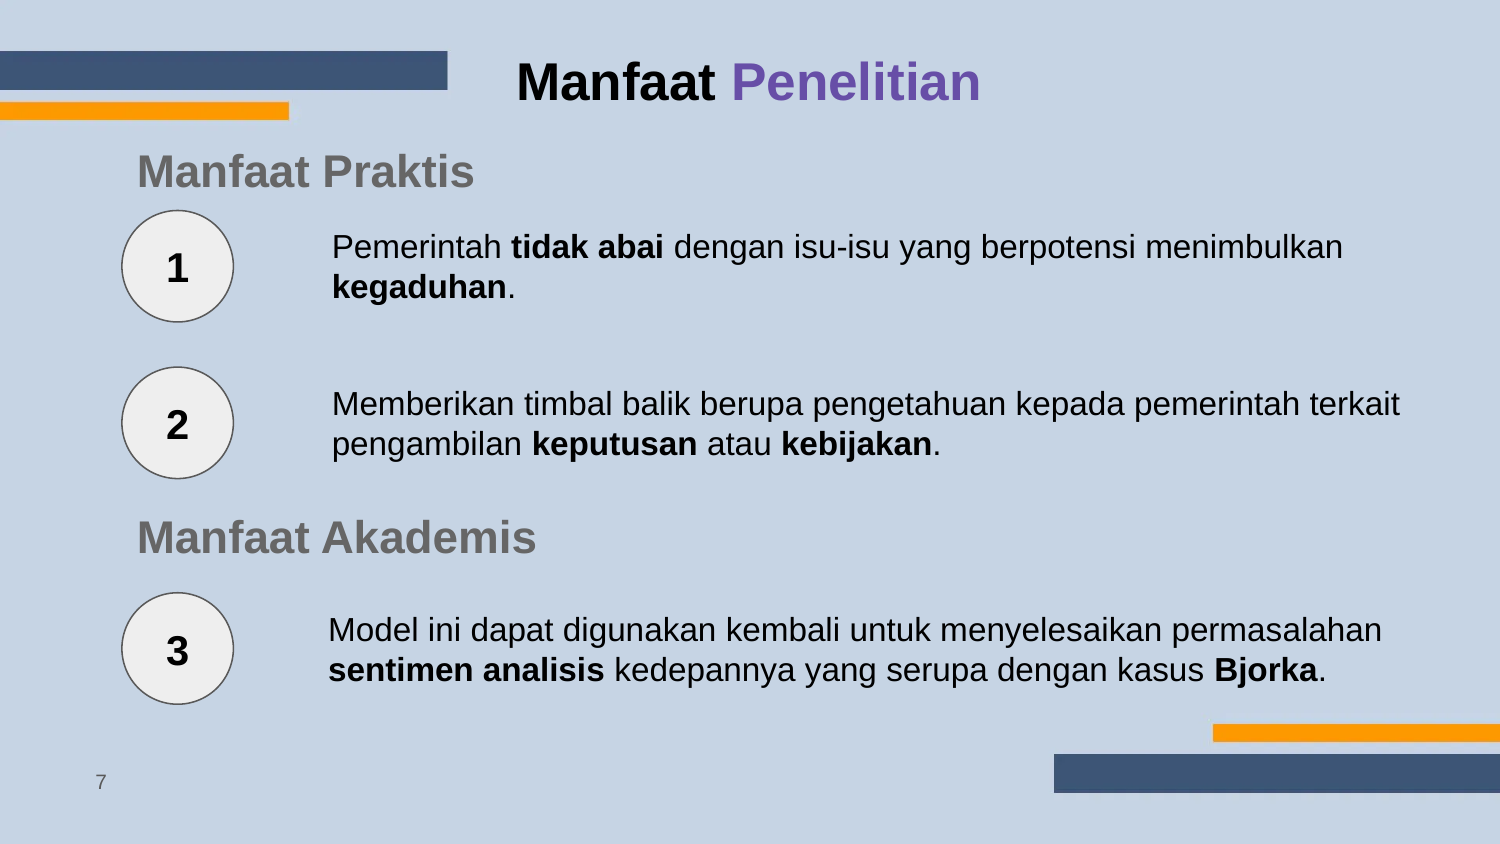

# Manfaat Penelitian
Manfaat Praktis
1
Pemerintah tidak abai dengan isu-isu yang berpotensi menimbulkan kegaduhan.
2
Memberikan timbal balik berupa pengetahuan kepada pemerintah terkait pengambilan keputusan atau kebijakan.
Manfaat Akademis
3
Model ini dapat digunakan kembali untuk menyelesaikan permasalahan sentimen analisis kedepannya yang serupa dengan kasus Bjorka.
7